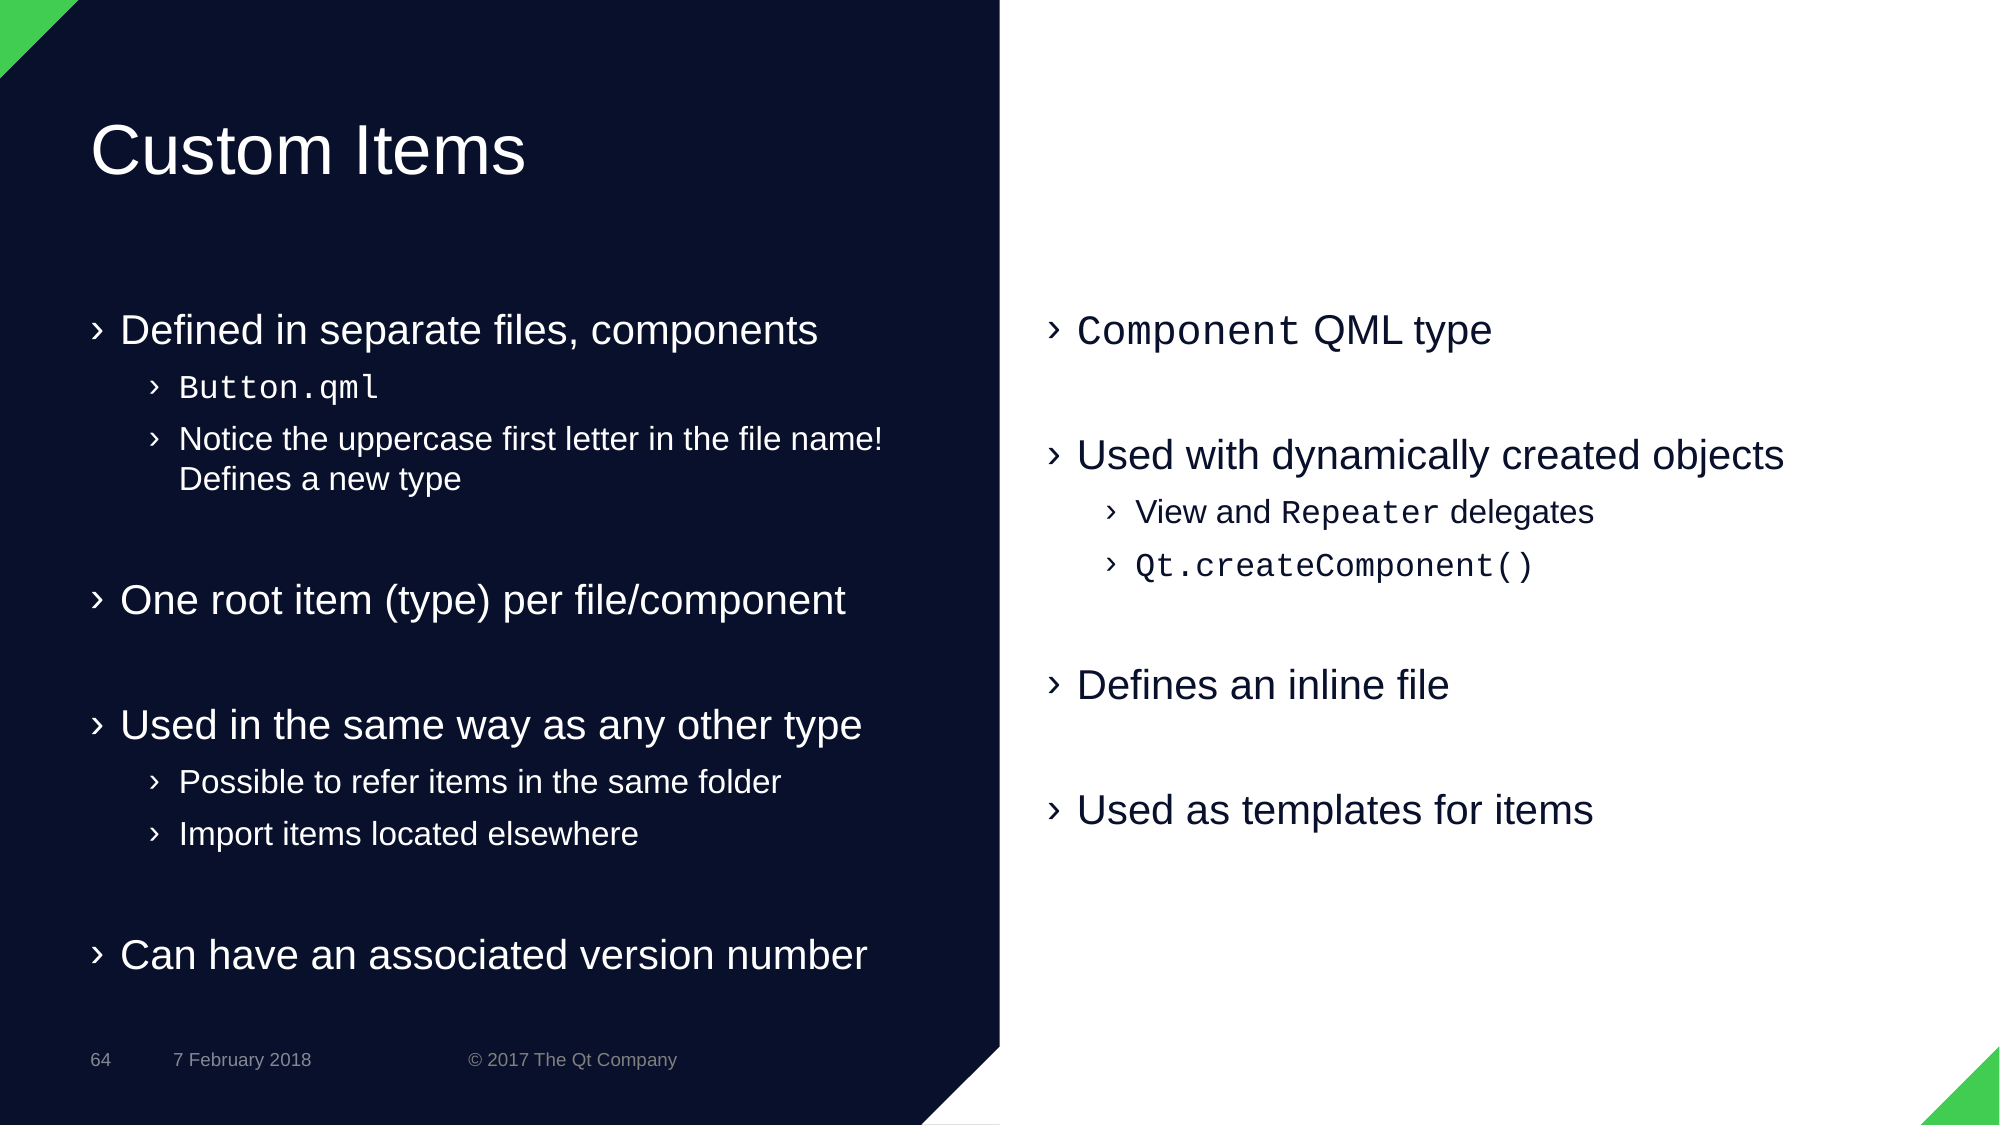

# Custom Items
Defined in separate files, components
Button.qml
Notice the uppercase first letter in the file name! Defines a new type

One root item (type) per file/component

Used in the same way as any other type
Possible to refer items in the same folder
Import items located elsewhere

Can have an associated version number

Component QML type

Used with dynamically created objects
View and Repeater delegates
Qt.createComponent()

Defines an inline file

Used as templates for items

7 February 2018
64
© 2017 The Qt Company